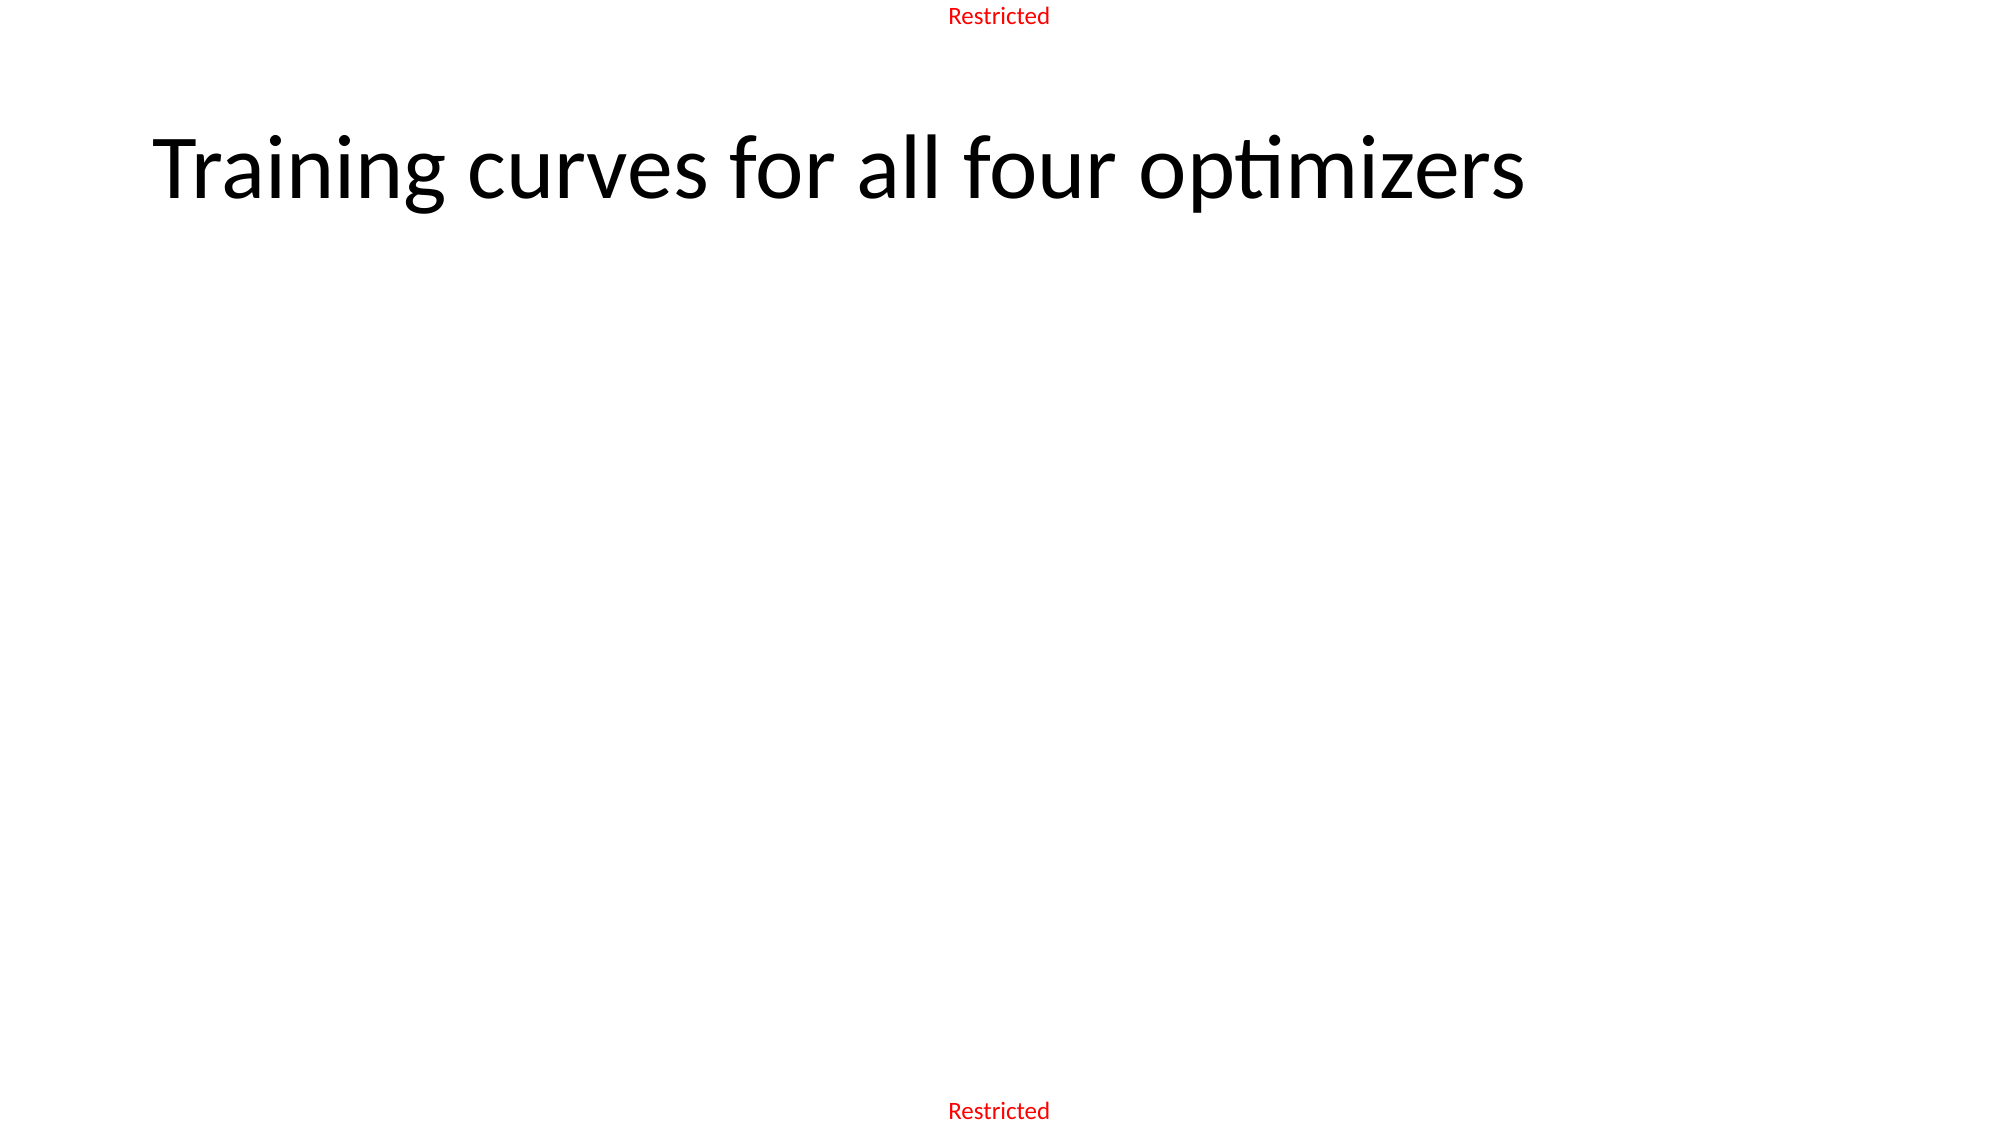

# Training curves for all four optimizers